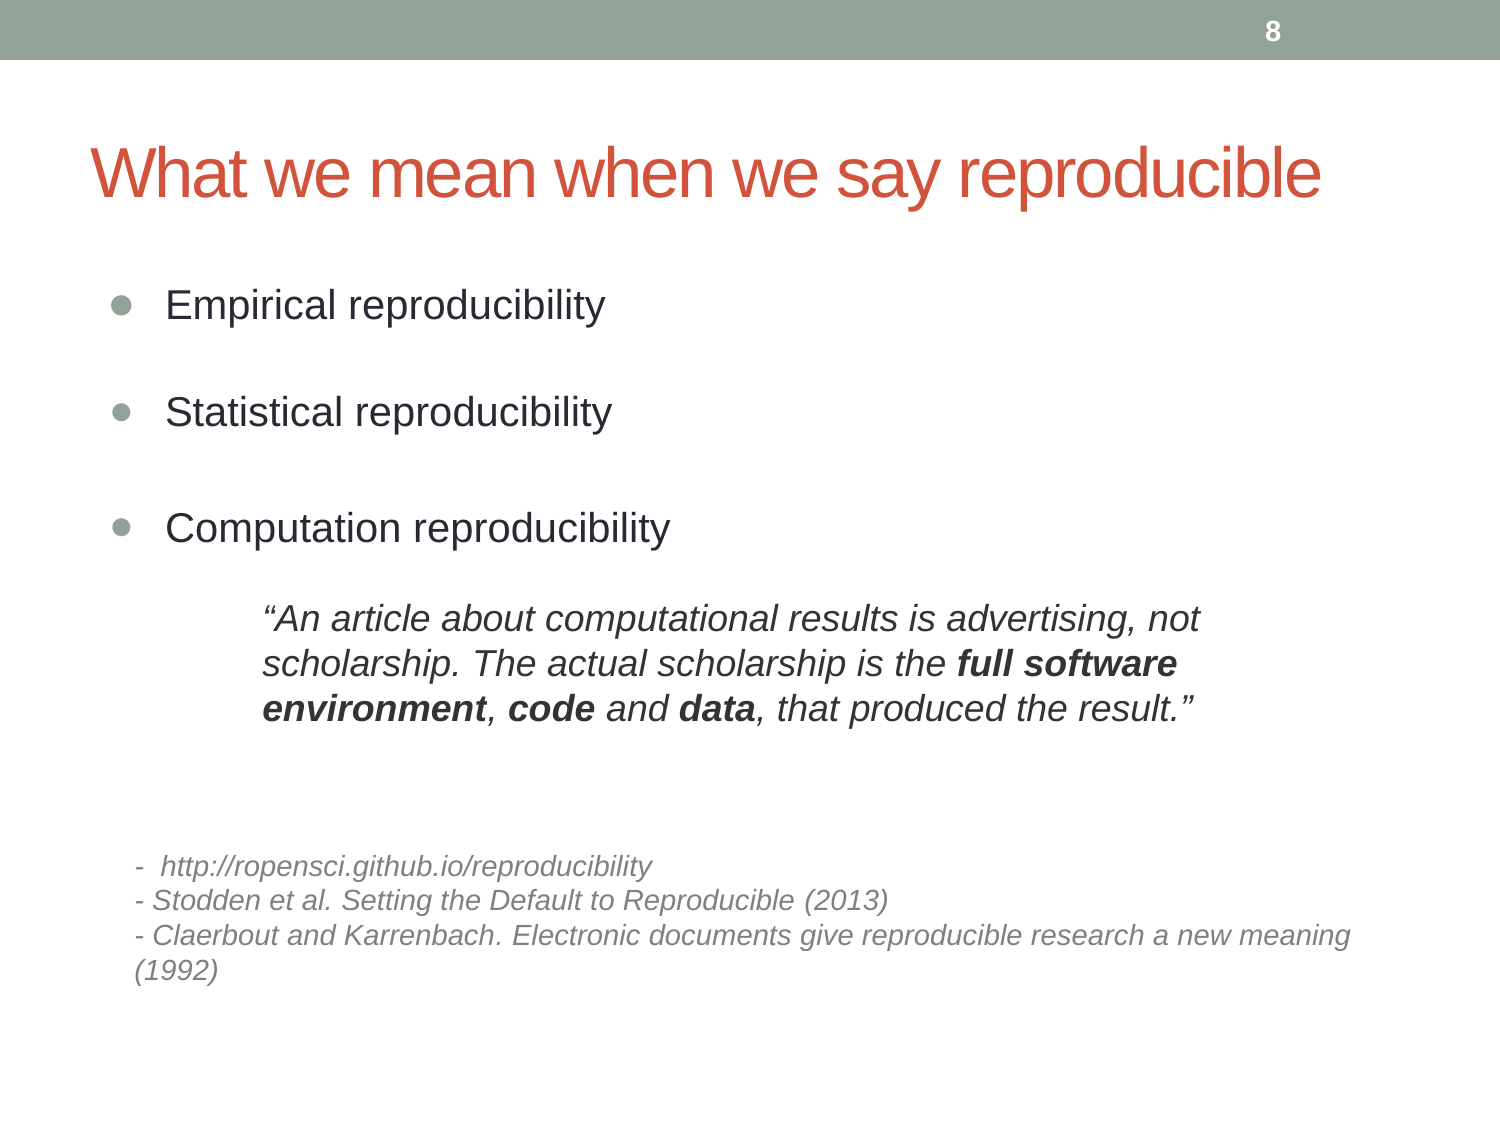

8
# What we mean when we say reproducible
Empirical reproducibility
Statistical reproducibility
Computation reproducibility

“An article about computational results is advertising, not scholarship. The actual scholarship is the full software environment, code and data, that produced the result.”
-  http://ropensci.github.io/reproducibility
- Stodden et al. Setting the Default to Reproducible (2013)
- Claerbout and Karrenbach. Electronic documents give reproducible research a new meaning (1992)